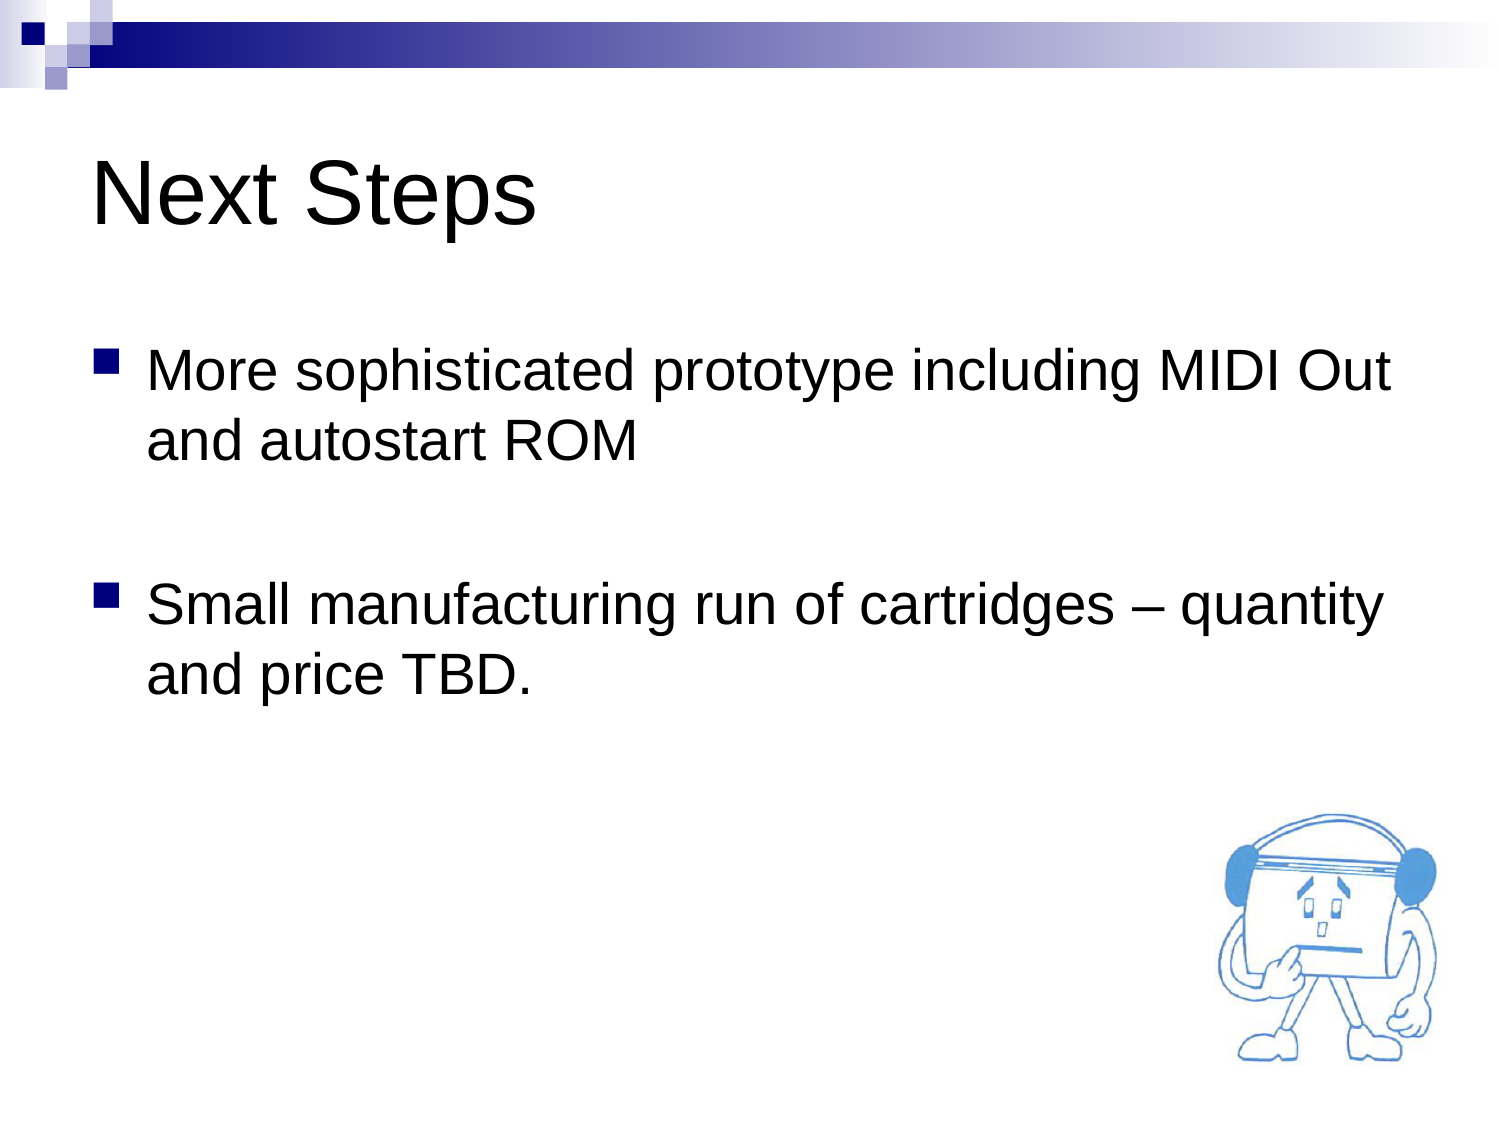

# Next Steps
More sophisticated prototype including MIDI Out and autostart ROM

Small manufacturing run of cartridges – quantity and price TBD.